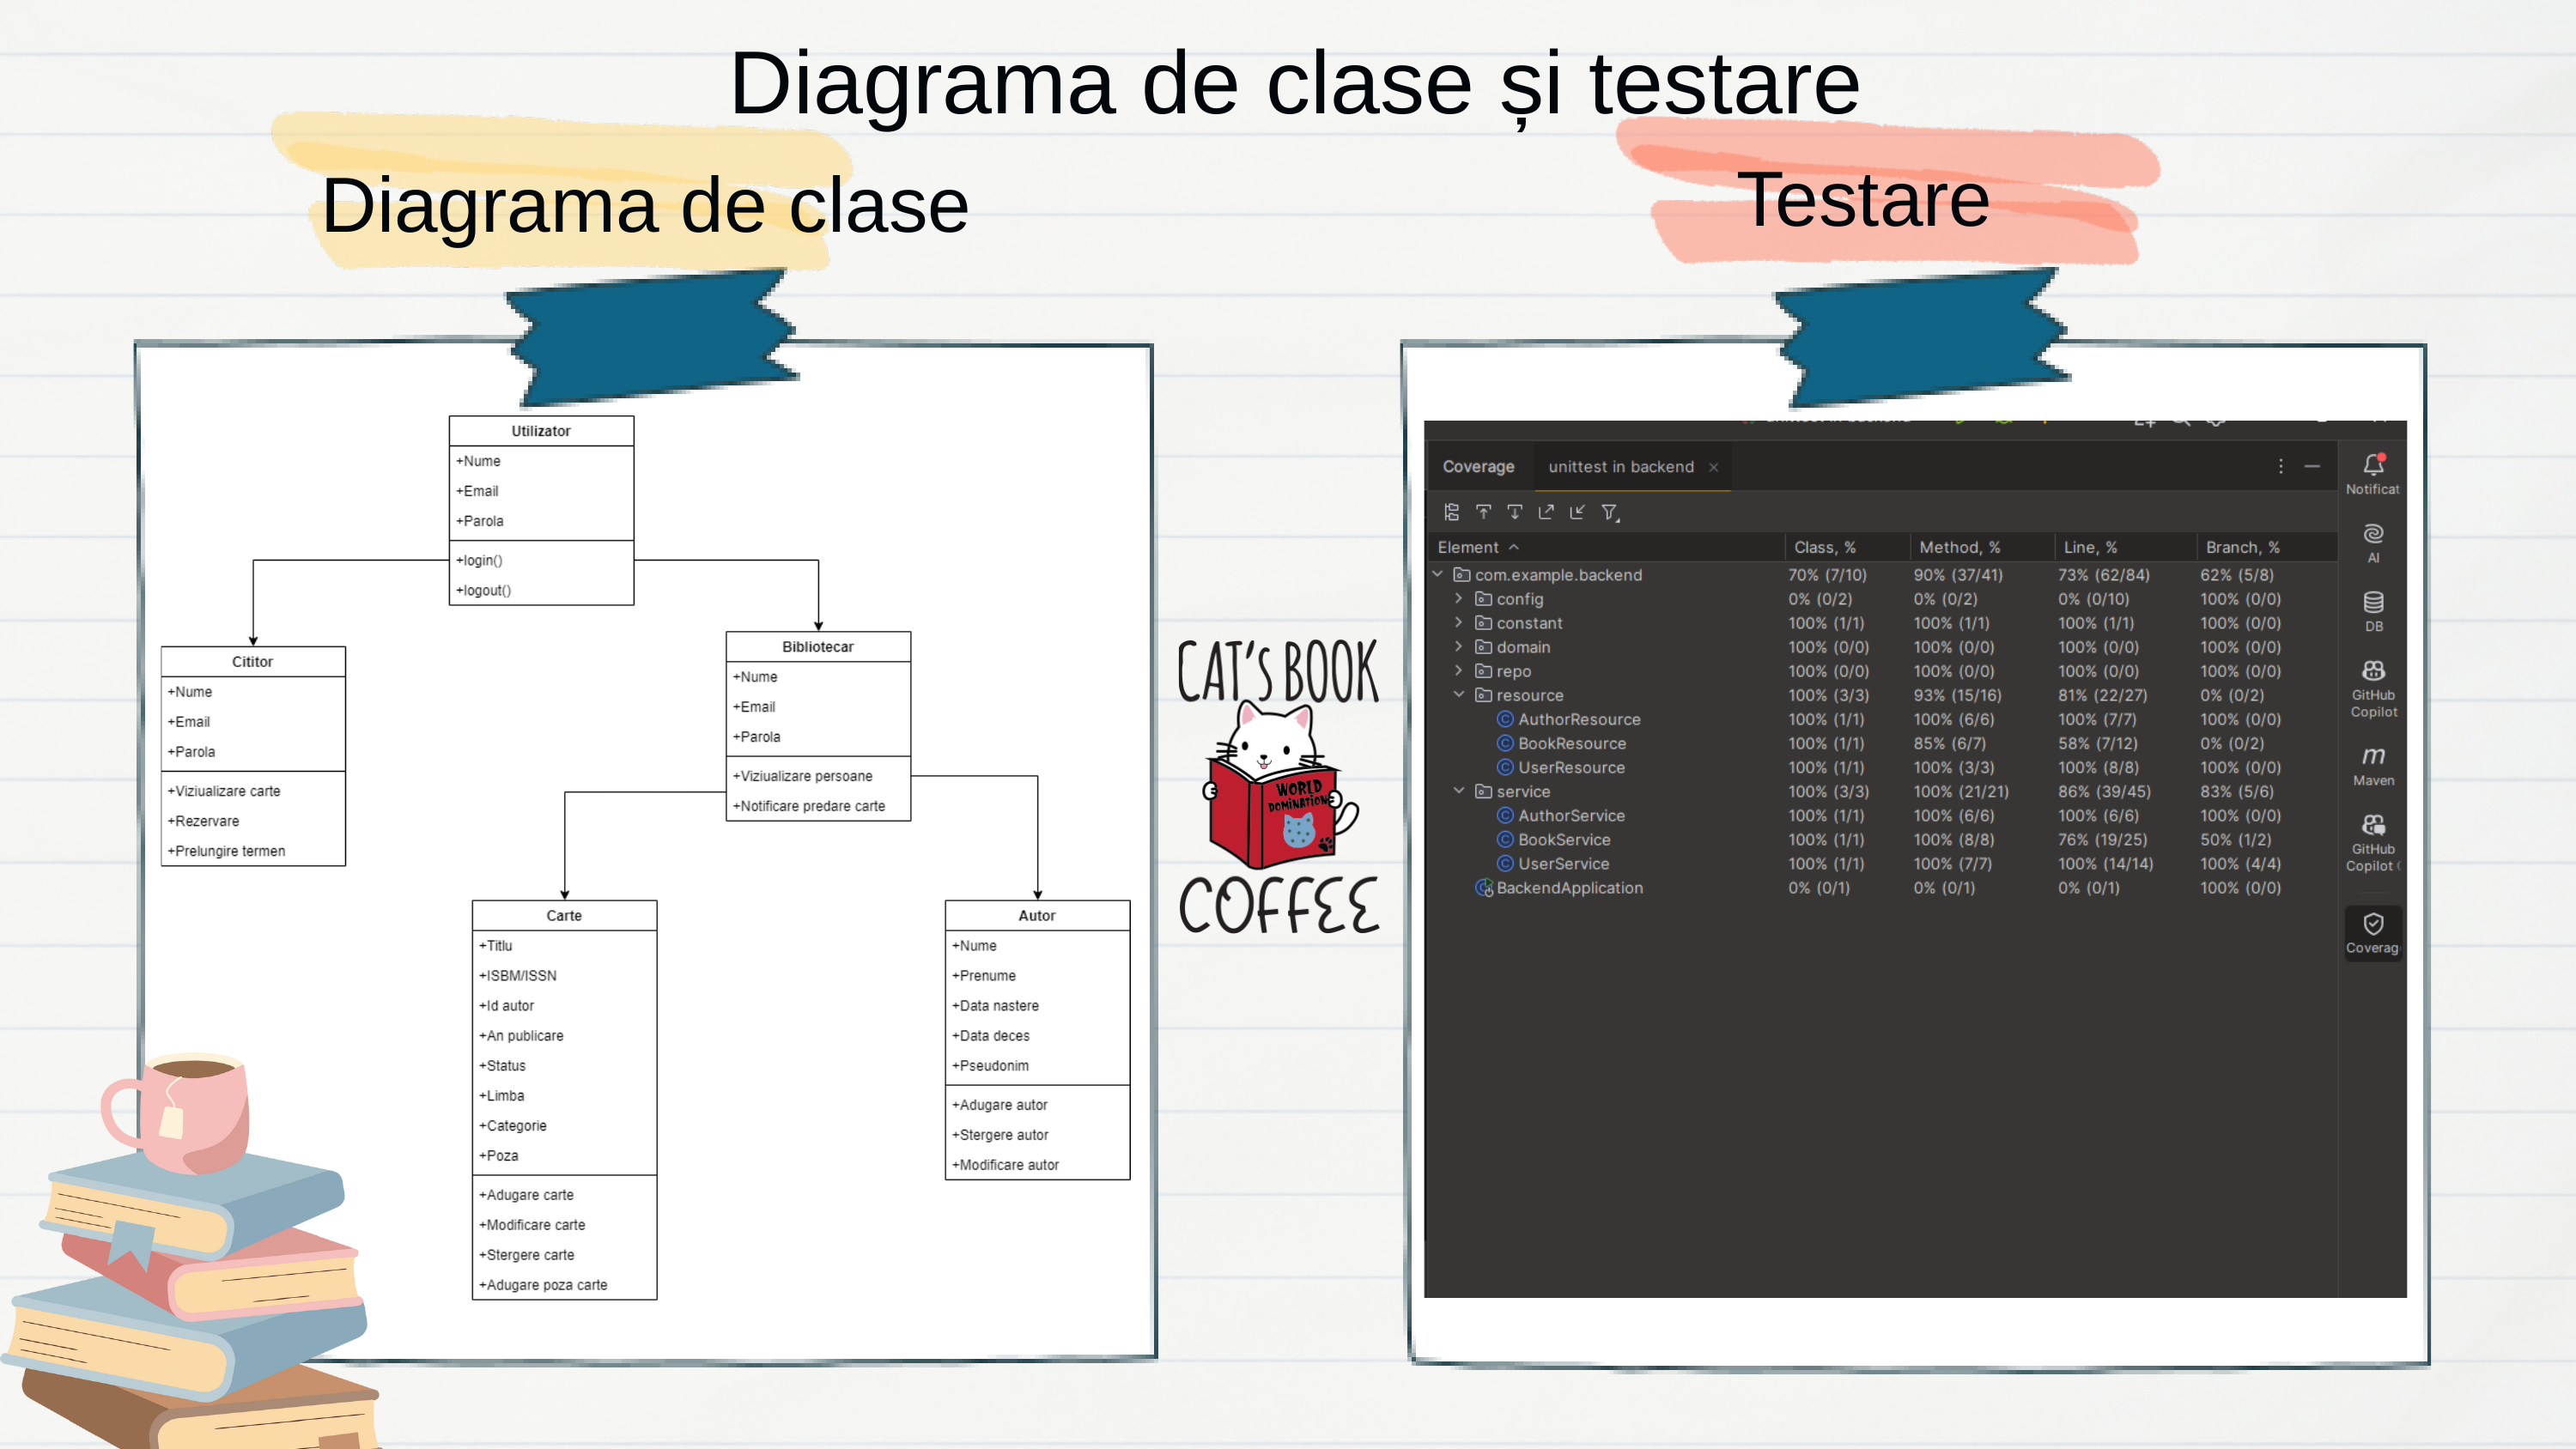

Diagrama de clase și testare

Testare
Diagrama de clase